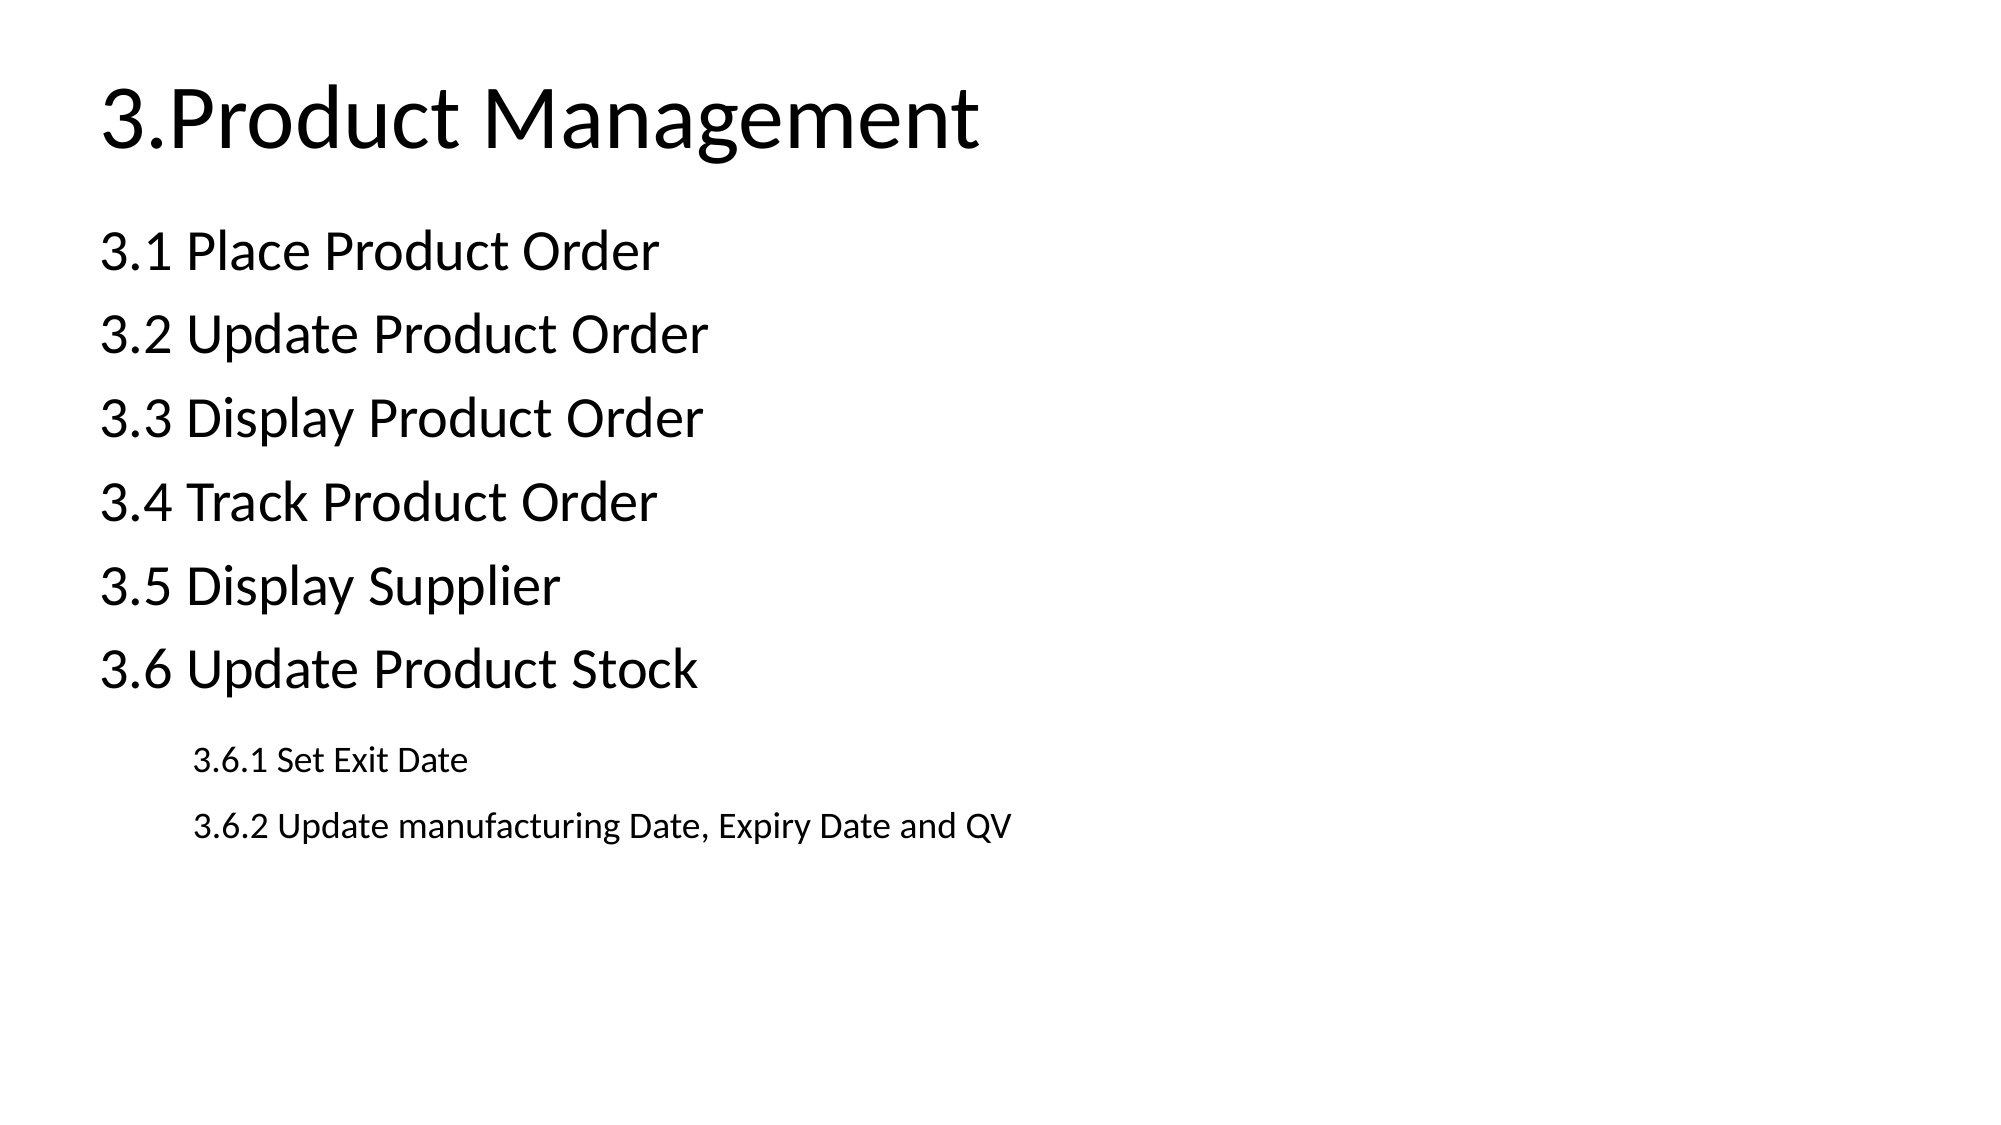

# 3.Product Management
3.1 Place Product Order
3.2 Update Product Order
3.3 Display Product Order
3.4 Track Product Order
3.5 Display Supplier
3.6 Update Product Stock
       3.6.1 Set Exit Date
           3.6.2 Update manufacturing Date, Expiry Date and QV